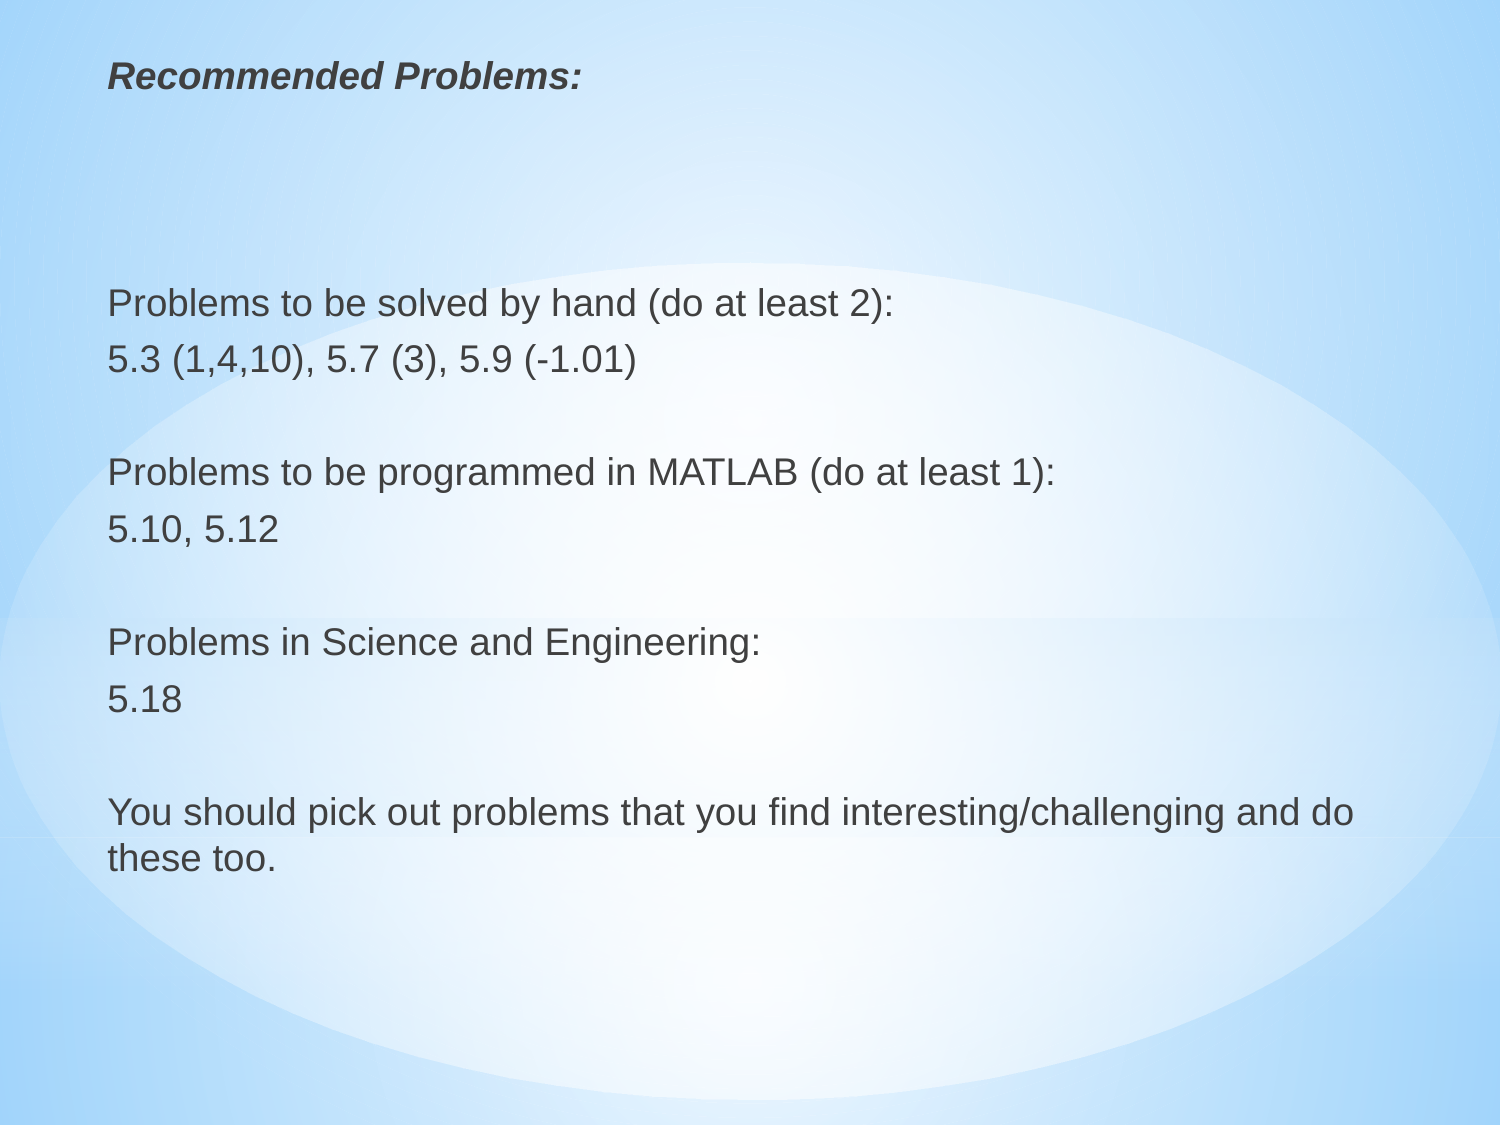

Recommended Problems:

Problems to be solved by hand (do at least 2):
5.3 (1,4,10), 5.7 (3), 5.9 (-1.01)

Problems to be programmed in MATLAB (do at least 1):
5.10, 5.12

Problems in Science and Engineering:
5.18

You should pick out problems that you find interesting/challenging and do these too.